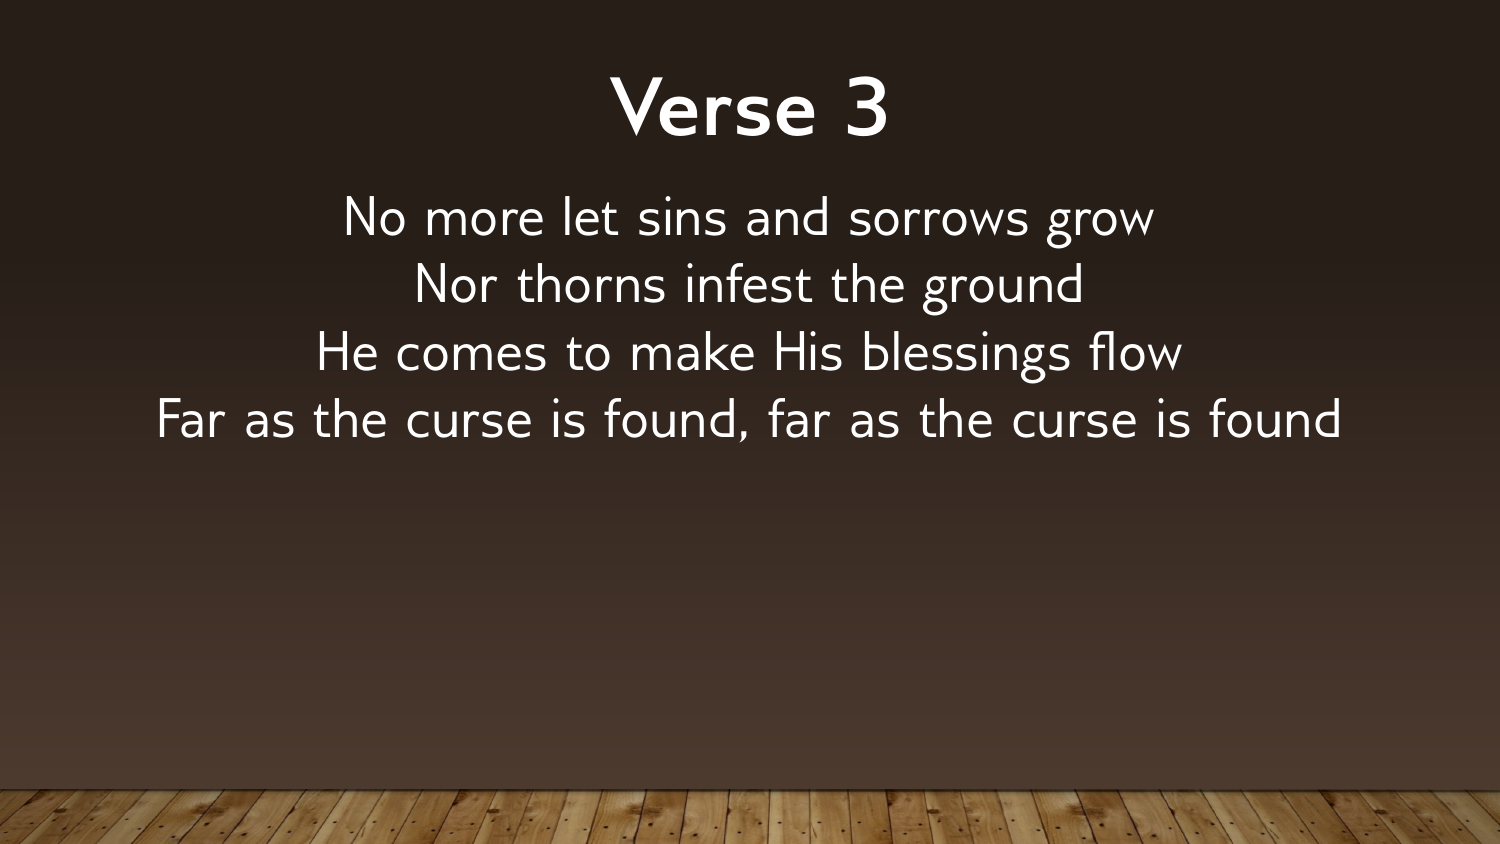

Verse 3
No more let sins and sorrows grow
Nor thorns infest the ground
He comes to make His blessings flow
Far as the curse is found, far as the curse is found